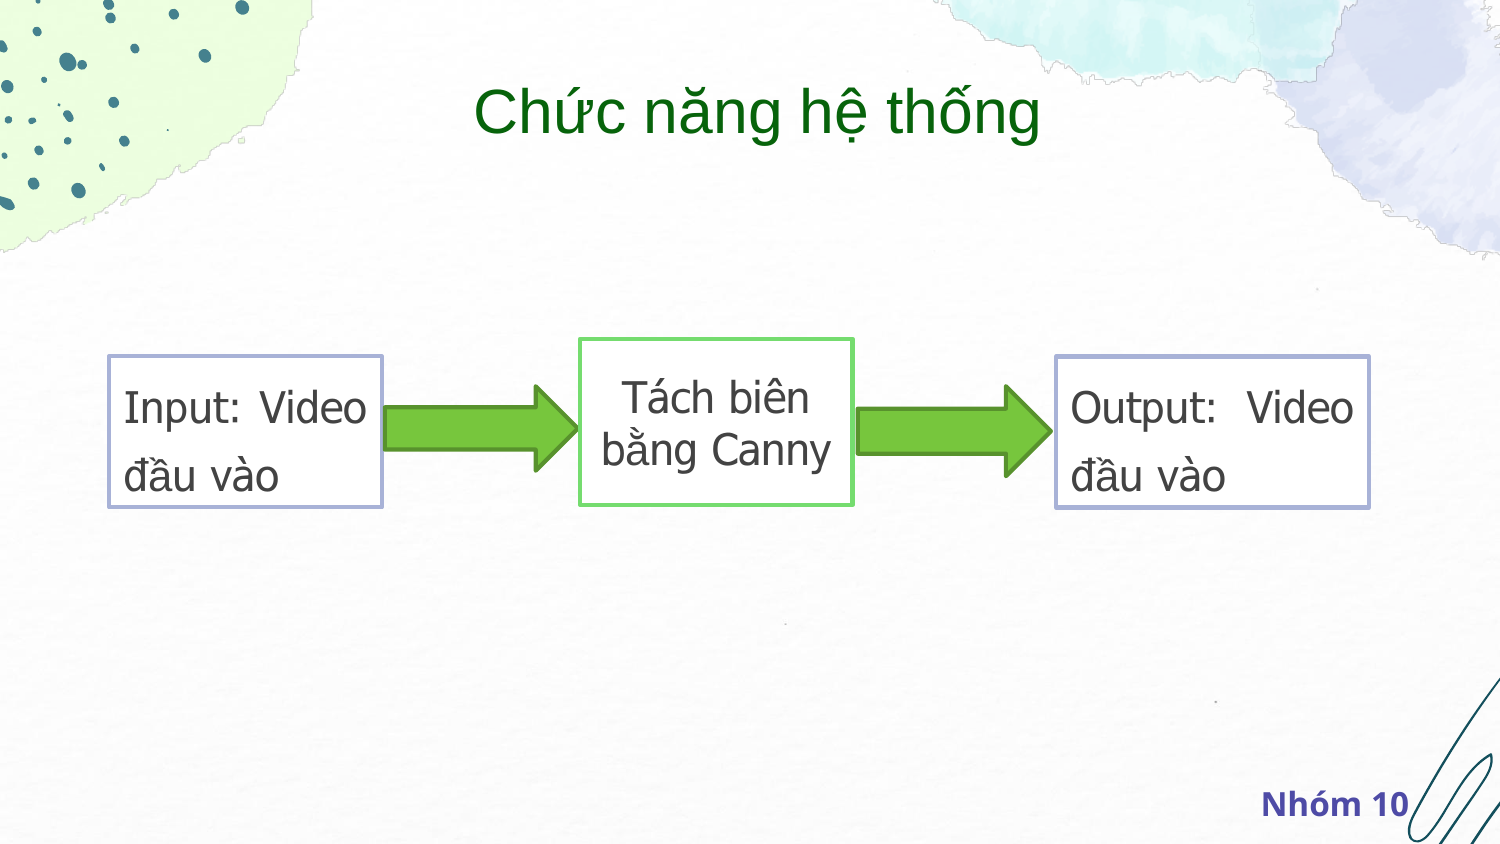

Chức năng hệ thống
Tách biên bằng Canny
Input: Video đầu vào
Output: Video đầu vào

Nhóm 10